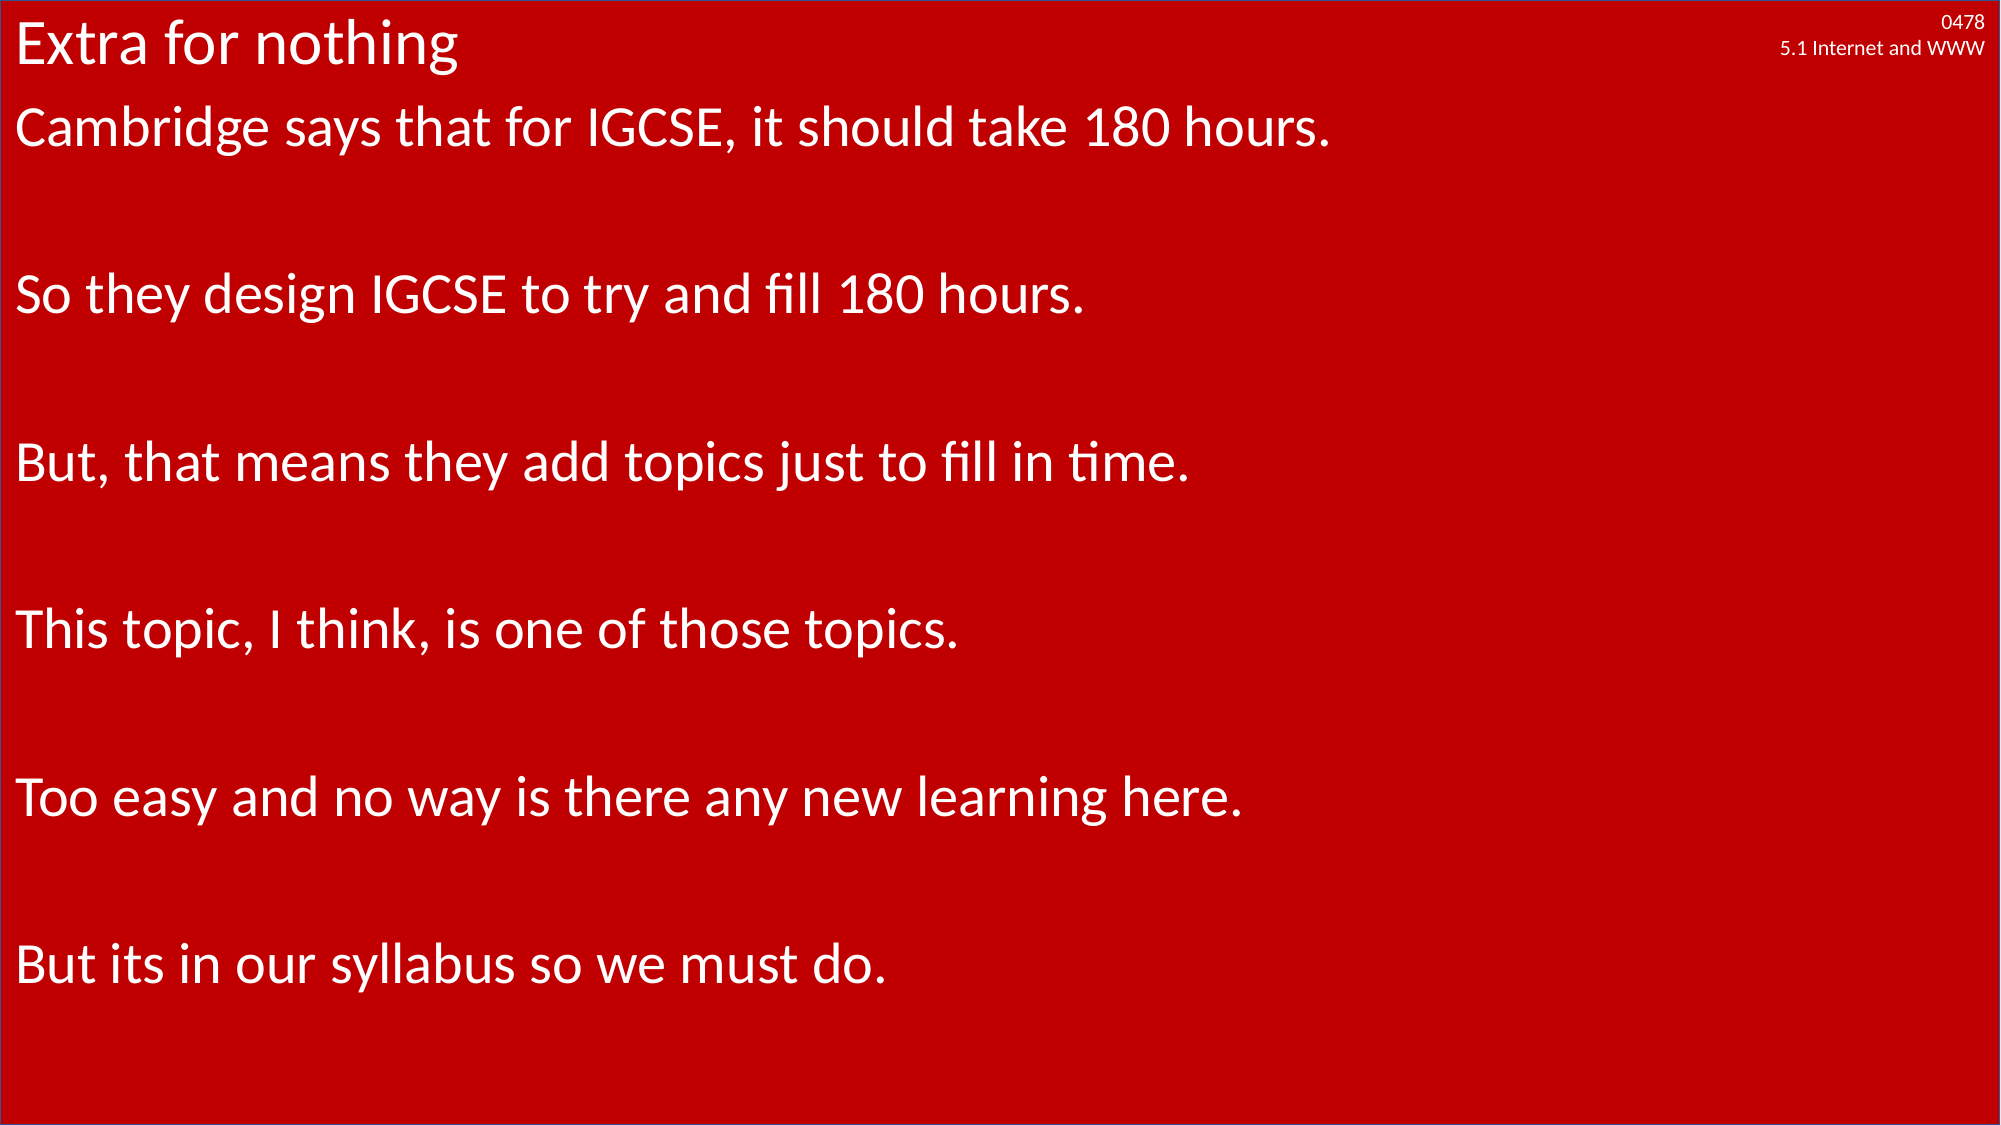

# Extra for nothing
Cambridge says that for IGCSE, it should take 180 hours.

So they design IGCSE to try and fill 180 hours.

But, that means they add topics just to fill in time.

This topic, I think, is one of those topics.

Too easy and no way is there any new learning here.

But its in our syllabus so we must do.